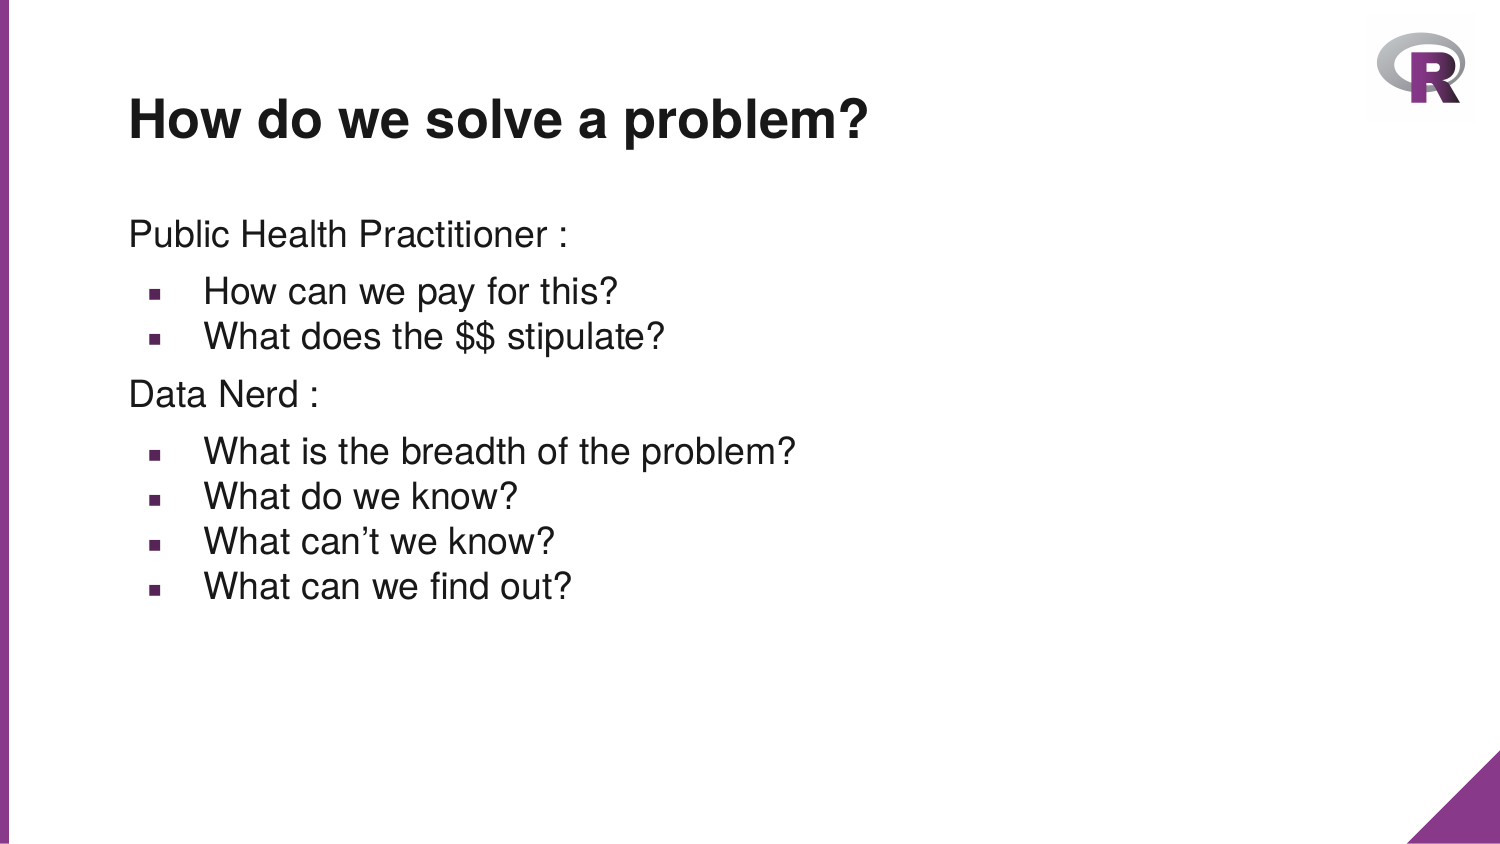

# How do we solve a problem?
Public Health Practitioner :
How can we pay for this?
What does the $$ stipulate?
Data Nerd :
What is the breadth of the problem?
What do we know?
What can’t we know?
What can we find out?